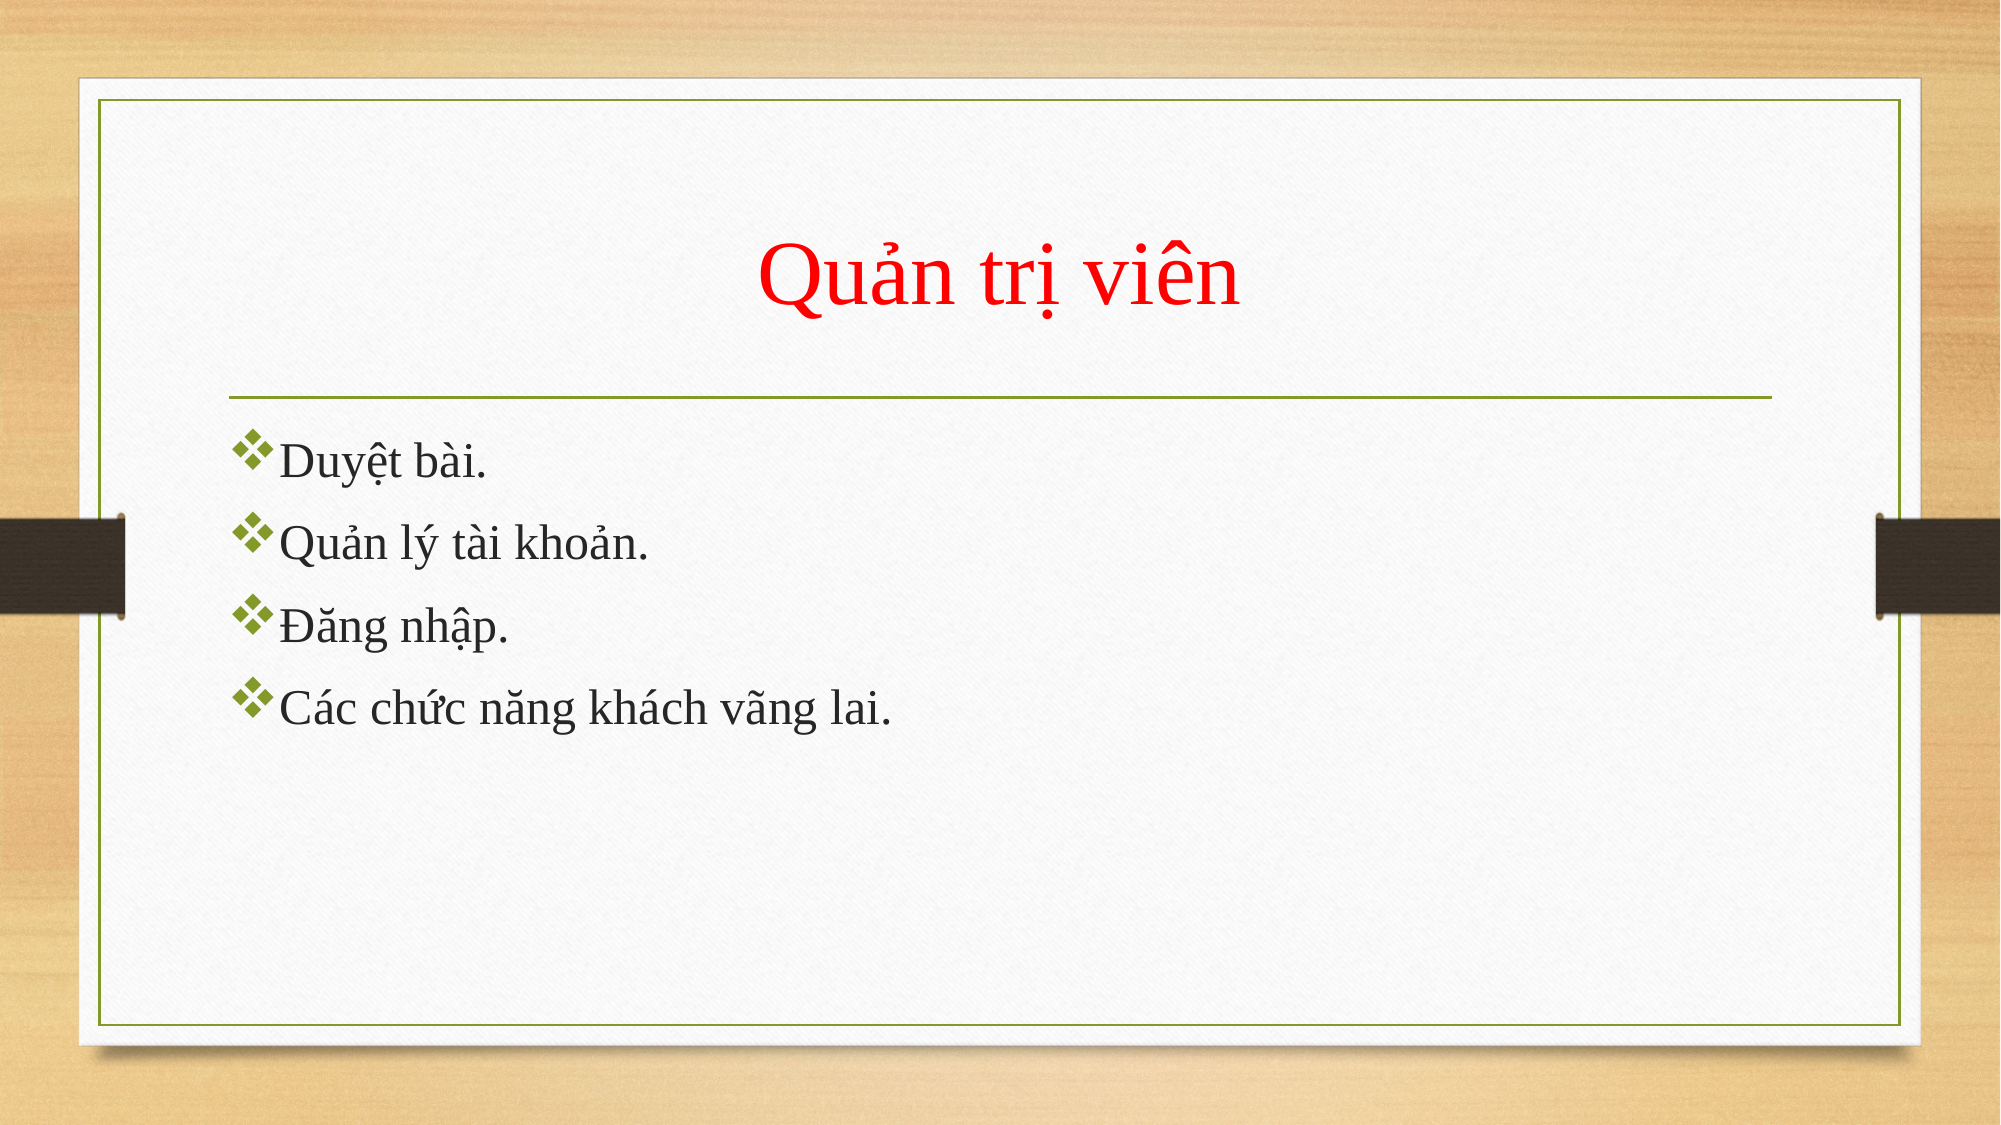

# Quản trị viên
Duyệt bài.
Quản lý tài khoản.
Đăng nhập.
Các chức năng khách vãng lai.